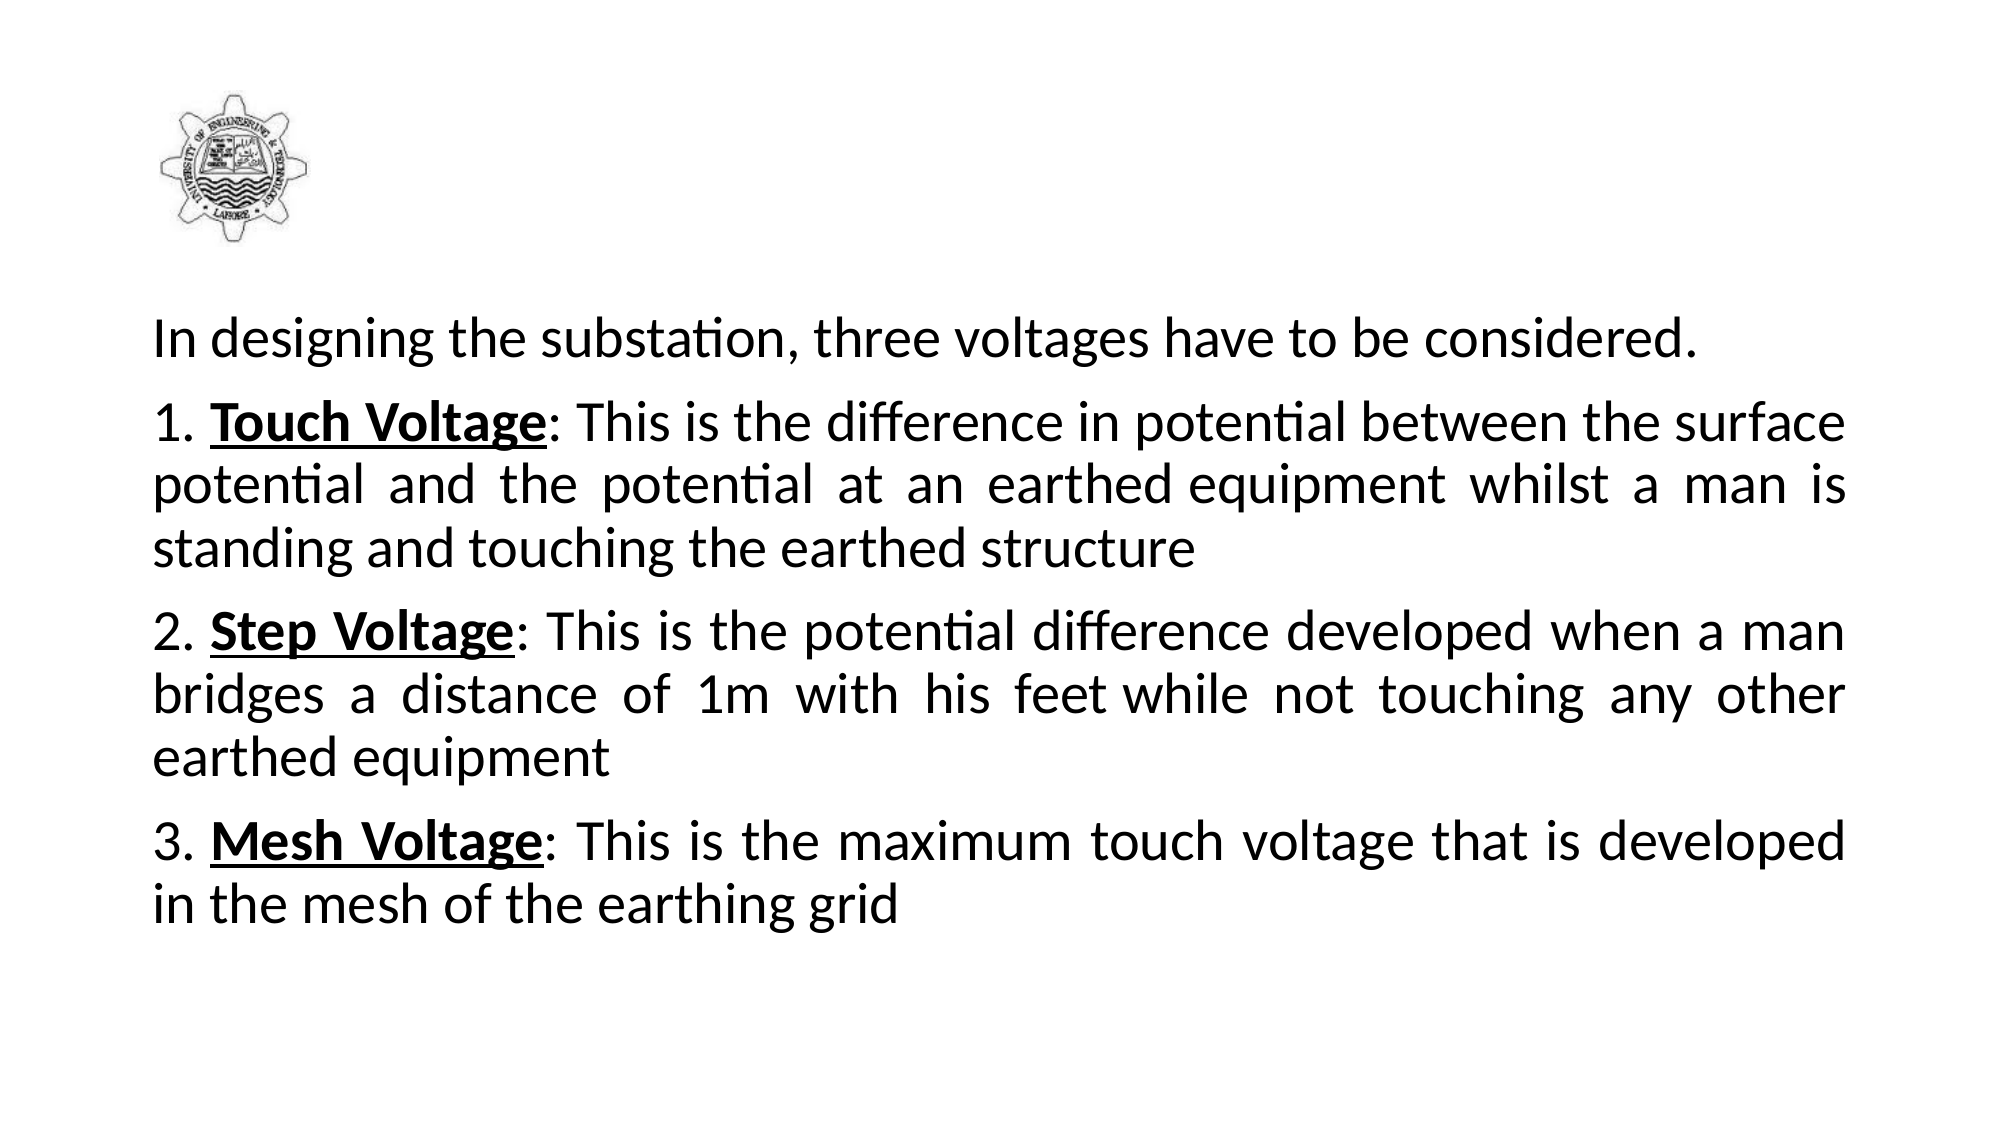

#
In designing the substation, three voltages have to be considered.
1. Touch Voltage: This is the difference in potential between the surface potential and the potential at an earthed equipment whilst a man is standing and touching the earthed structure
2. Step Voltage: This is the potential difference developed when a man bridges a distance of 1m with his feet while not touching any other earthed equipment
3. Mesh Voltage: This is the maximum touch voltage that is developed in the mesh of the earthing grid